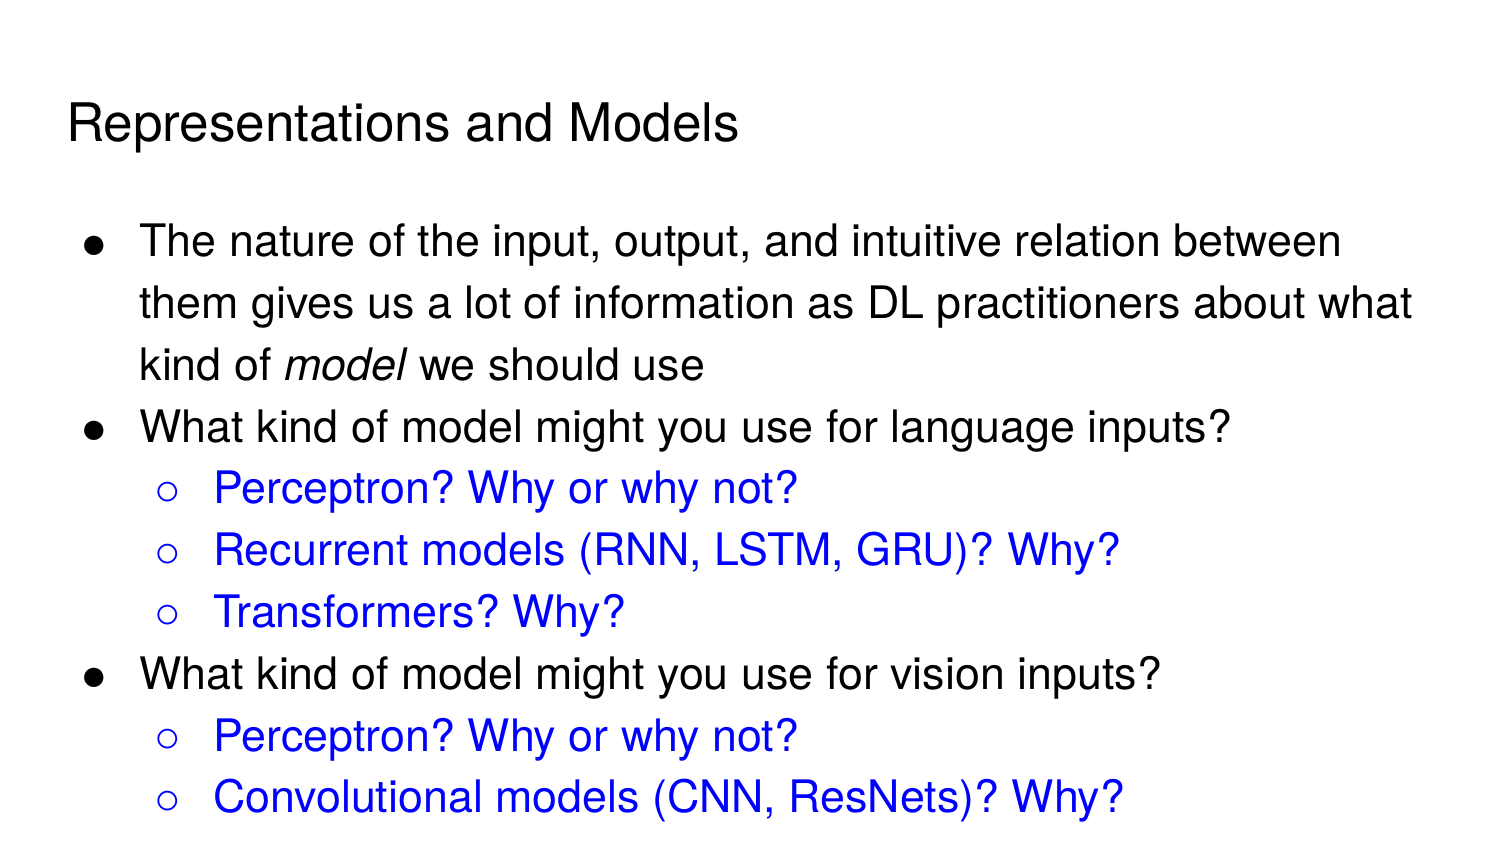

# Representations and Models
The nature of the input, output, and intuitive relation between them gives us a lot of information as DL practitioners about what kind of model we should use
What kind of model might you use for language inputs?
Perceptron? Why or why not?
Recurrent models (RNN, LSTM, GRU)? Why?
Transformers? Why?
What kind of model might you use for vision inputs?
Perceptron? Why or why not?
Convolutional models (CNN, ResNets)? Why?